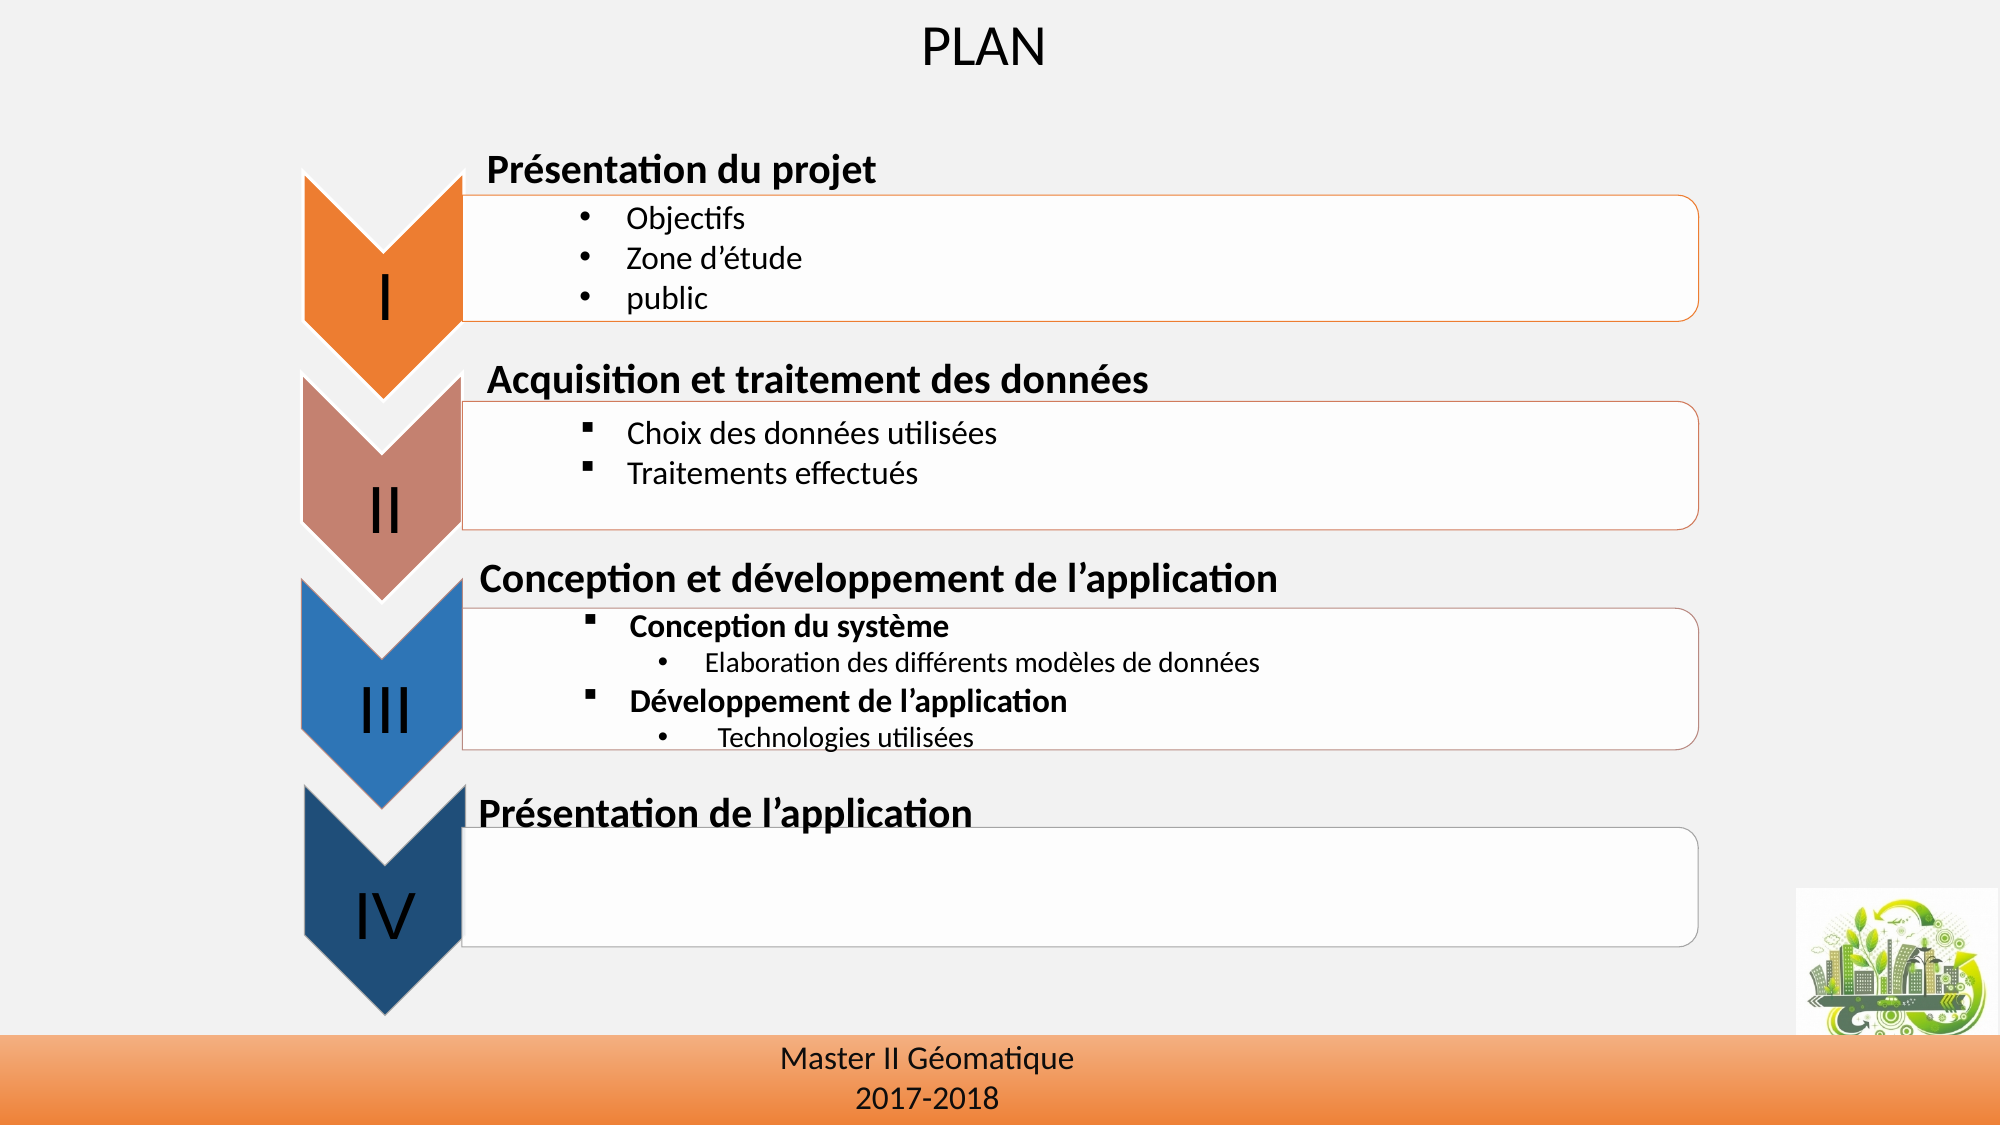

PLAN
Présentation du projet

Objectifs
Zone d’étude
public
I
Acquisition et traitement des données
Choix des données utilisées
Traitements effectués

II
Conception et développement de l’application
Conception du système
Elaboration des différents modèles de données
Développement de l’application
  Technologies utilisées
III
Présentation de l’application
IV